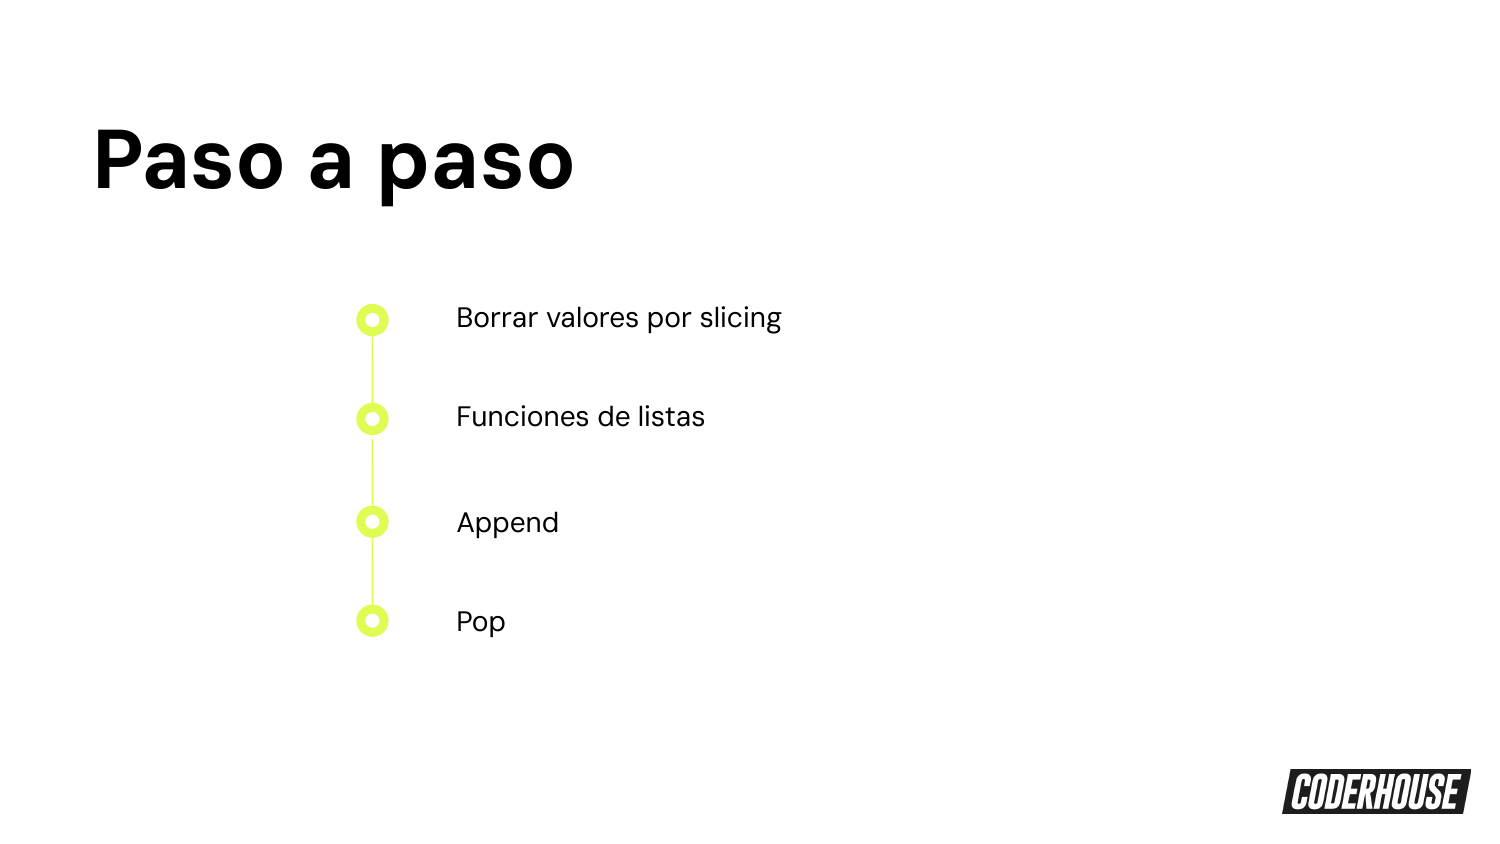

Paso a paso
Borrar valores por slicing

Funciones de listas

Append

Pop